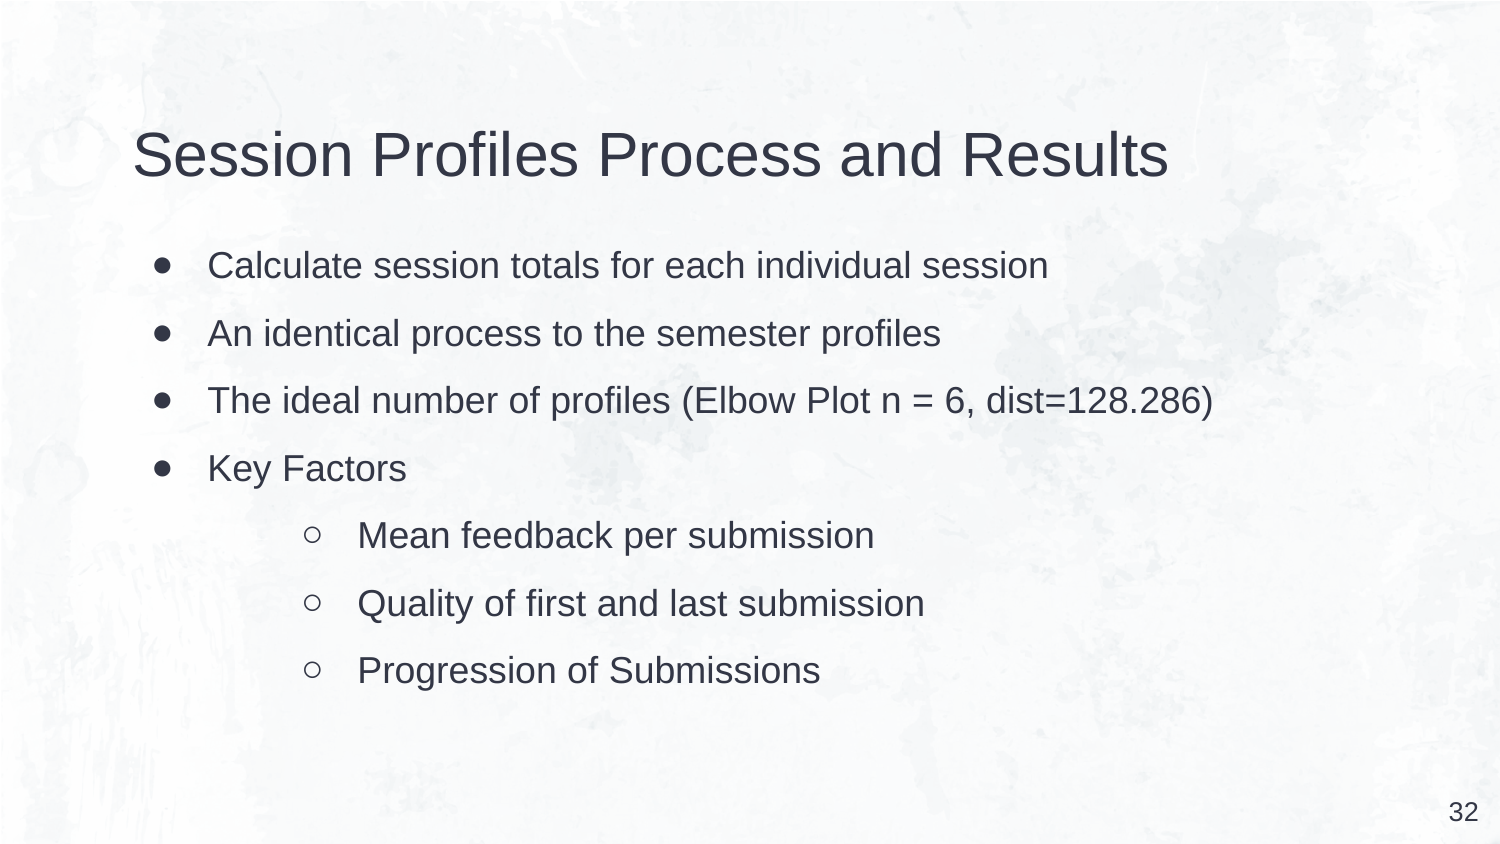

# Session Profiles Process and Results
Calculate session totals for each individual session
An identical process to the semester profiles
The ideal number of profiles (Elbow Plot n = 6, dist=128.286)
Key Factors
Mean feedback per submission
Quality of first and last submission
Progression of Submissions

32